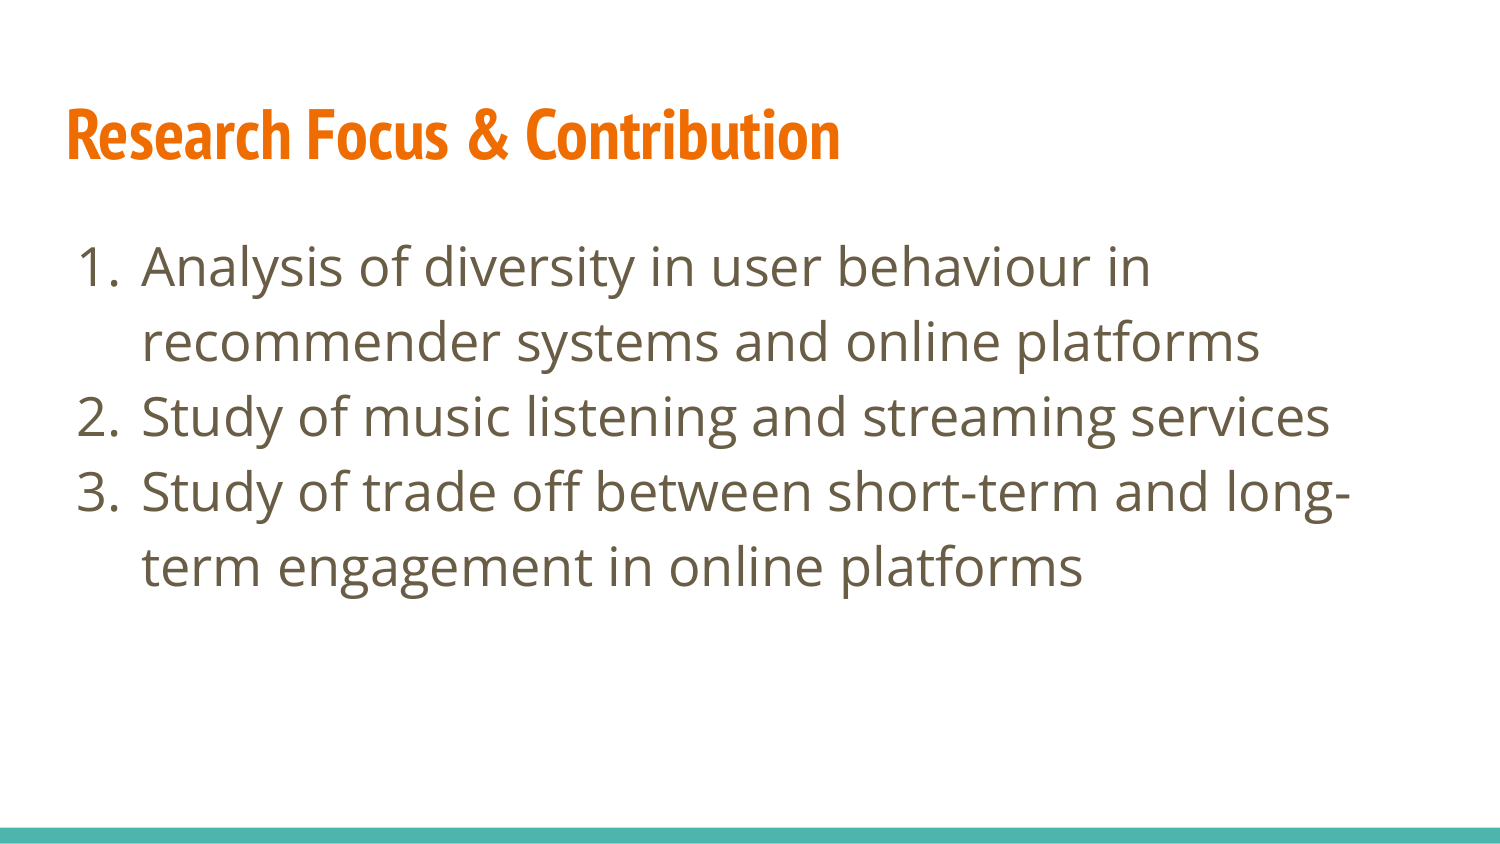

# Research Focus & Contribution
Analysis of diversity in user behaviour in recommender systems and online platforms
Study of music listening and streaming services
Study of trade off between short-term and long-term engagement in online platforms